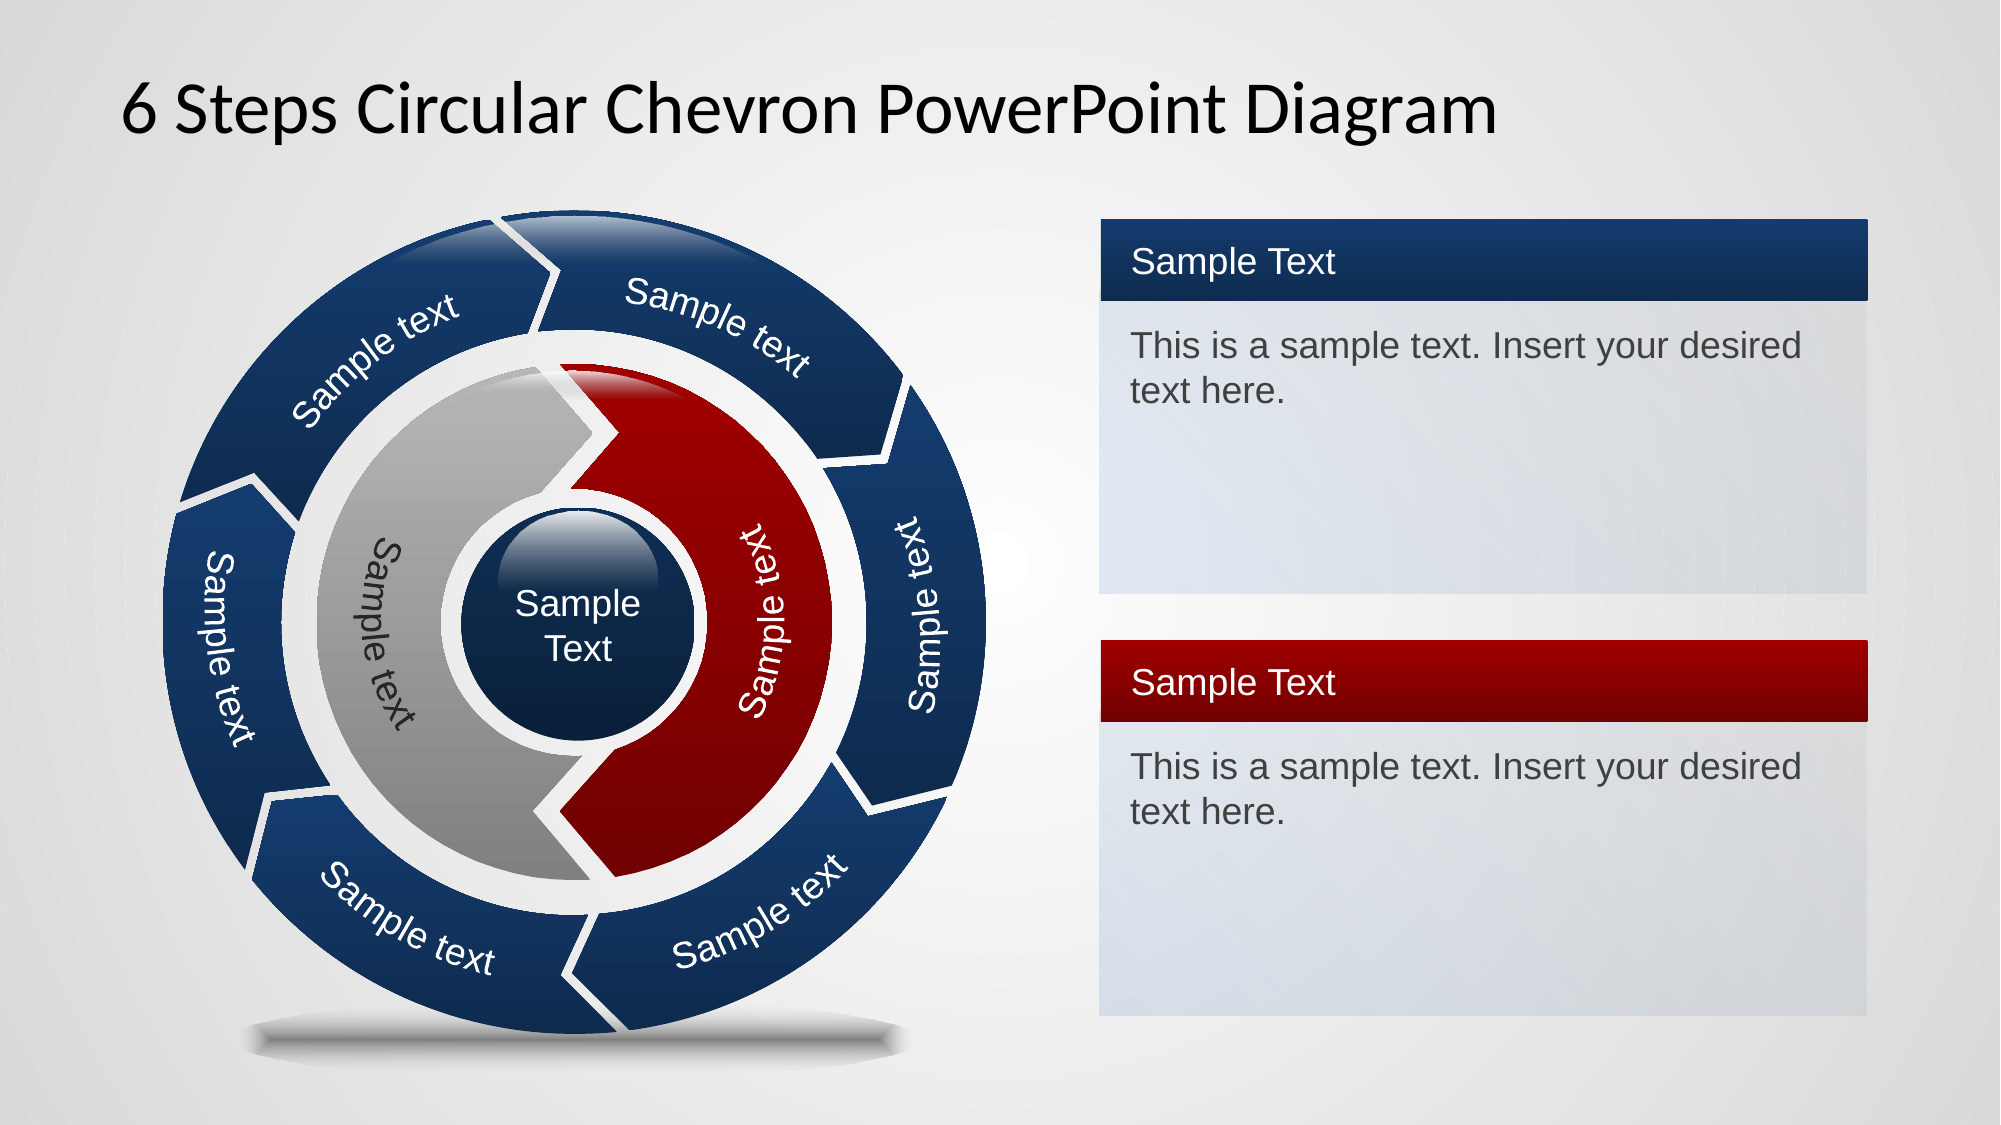

# 6 Steps Circular Chevron PowerPoint Diagram

Sample Text
This is a sample text. Insert your desired text here.

Sample text
Sample text

Sample text
Sample text
Sample text
Sample text
Sample Text

Sample text
Sample text
Sample Text
This is a sample text. Insert your desired text here.